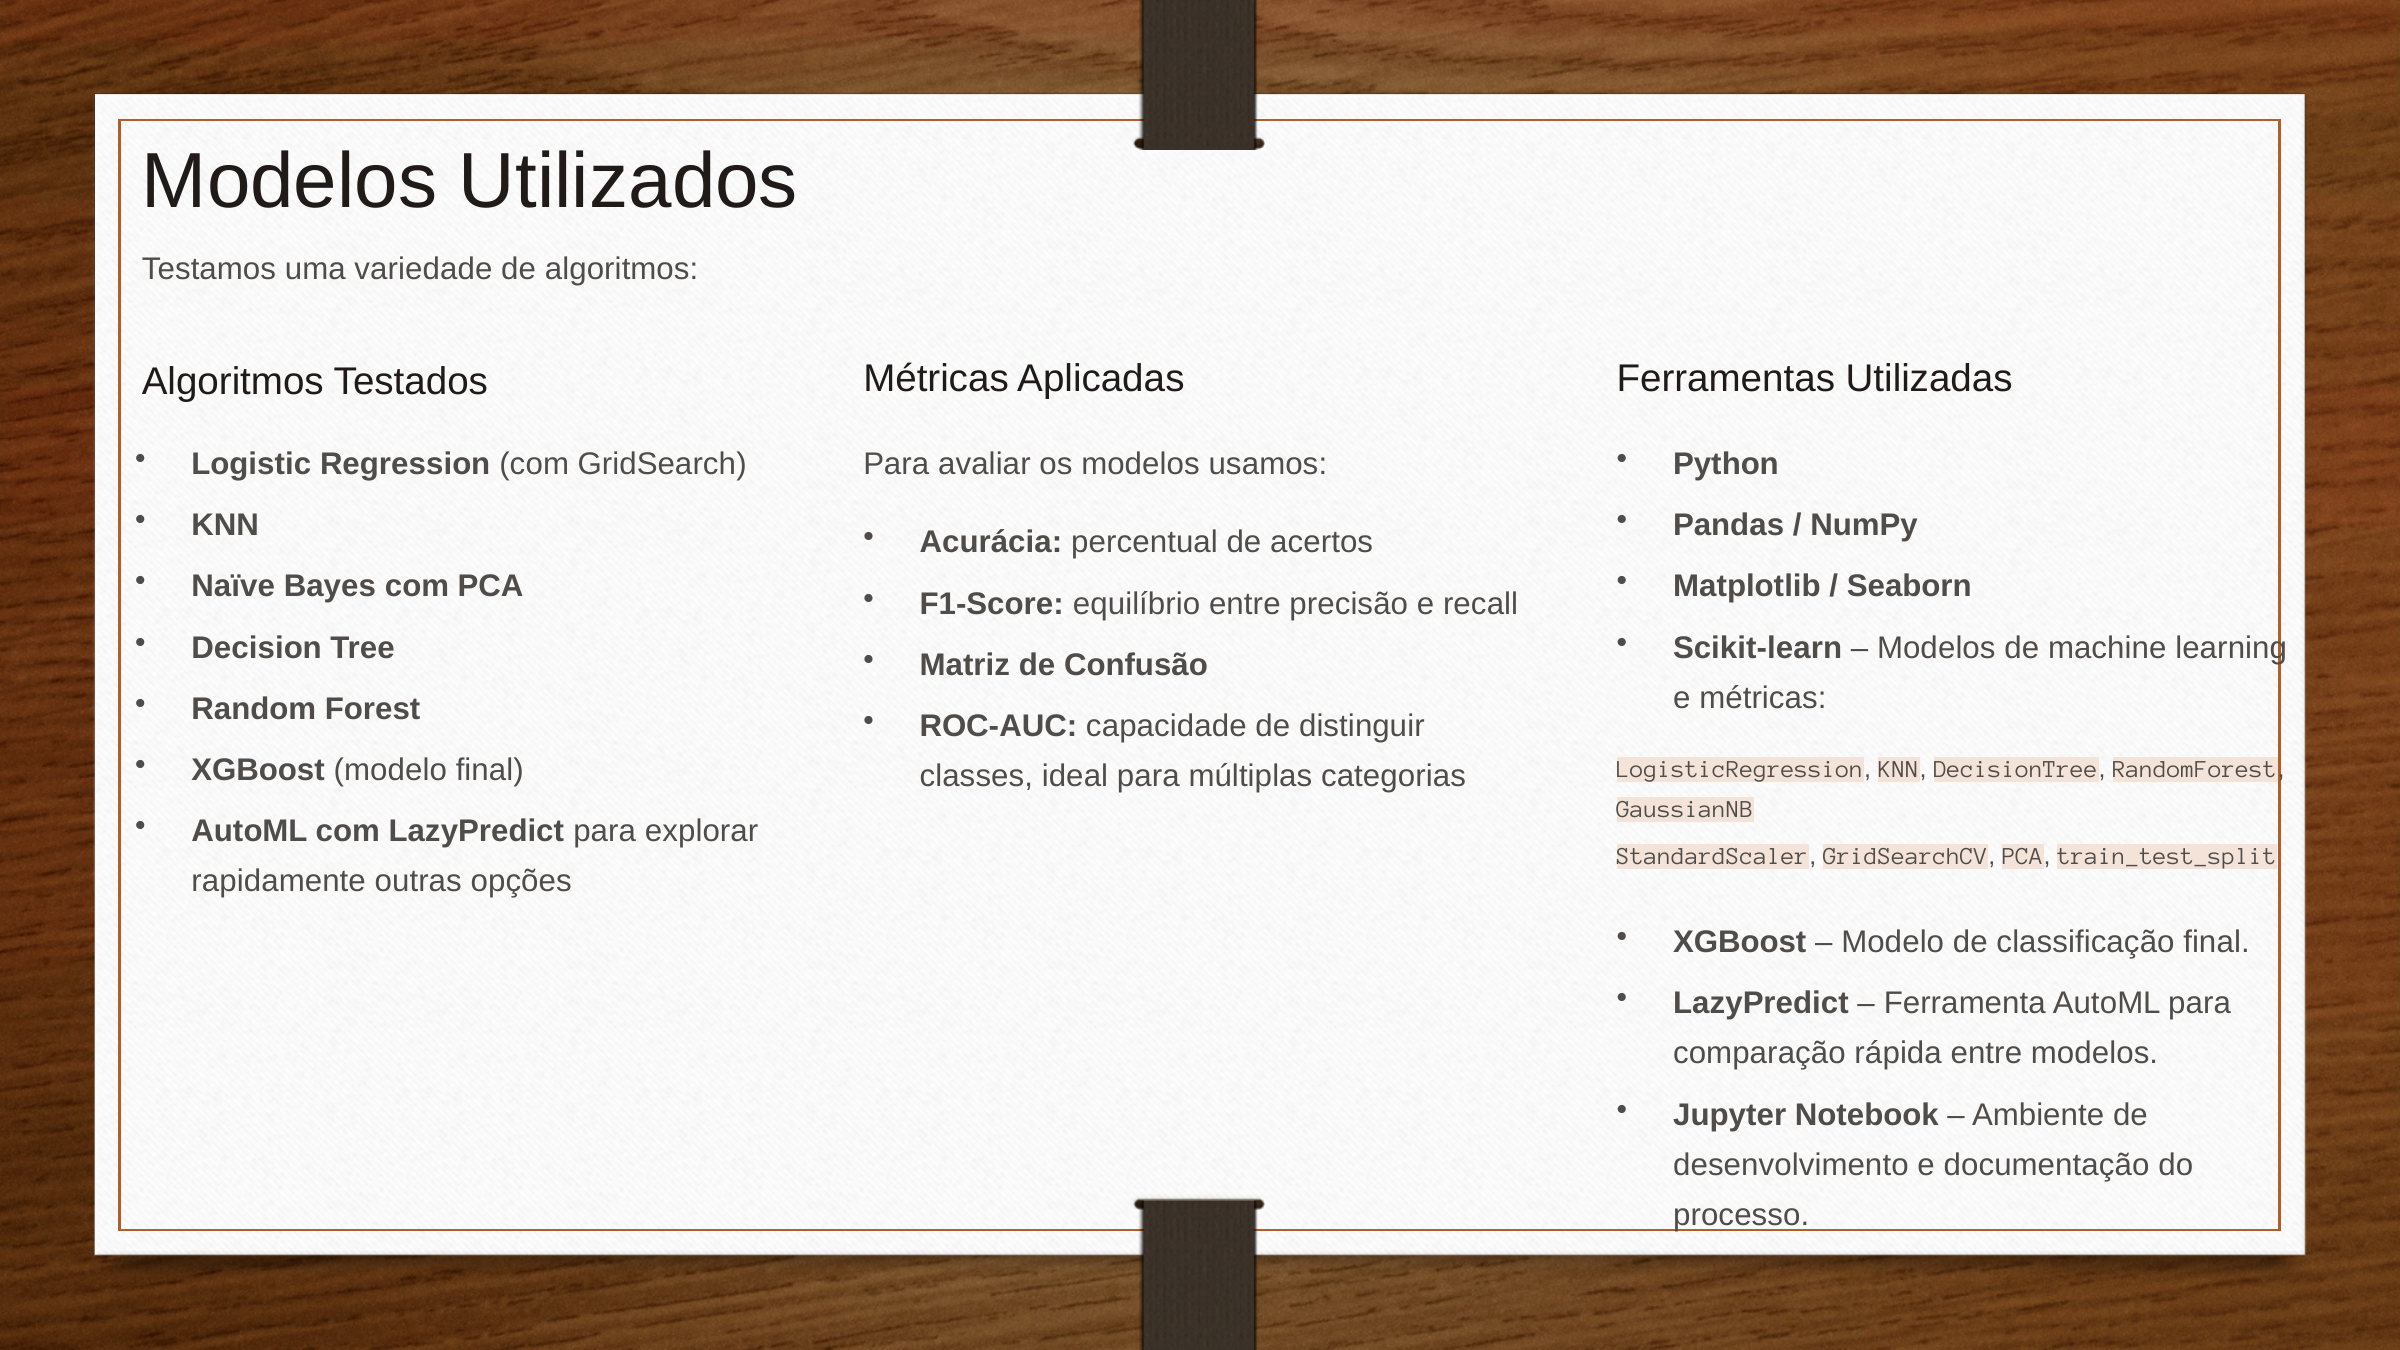

Modelos Utilizados
Testamos uma variedade de algoritmos:
Métricas Aplicadas
Ferramentas Utilizadas
Algoritmos Testados
Logistic Regression (com GridSearch)
Para avaliar os modelos usamos:
Python
KNN
Pandas / NumPy
Acurácia: percentual de acertos
Naïve Bayes com PCA
Matplotlib / Seaborn
F1-Score: equilíbrio entre precisão e recall
Decision Tree
Scikit-learn – Modelos de machine learning e métricas:
Matriz de Confusão
Random Forest
ROC-AUC: capacidade de distinguir classes, ideal para múltiplas categorias
XGBoost (modelo final)
LogisticRegression, KNN, DecisionTree, RandomForest, GaussianNB
AutoML com LazyPredict para explorar rapidamente outras opções
StandardScaler, GridSearchCV, PCA, train_test_split
XGBoost – Modelo de classificação final.
LazyPredict – Ferramenta AutoML para comparação rápida entre modelos.
Jupyter Notebook – Ambiente de desenvolvimento e documentação do processo.